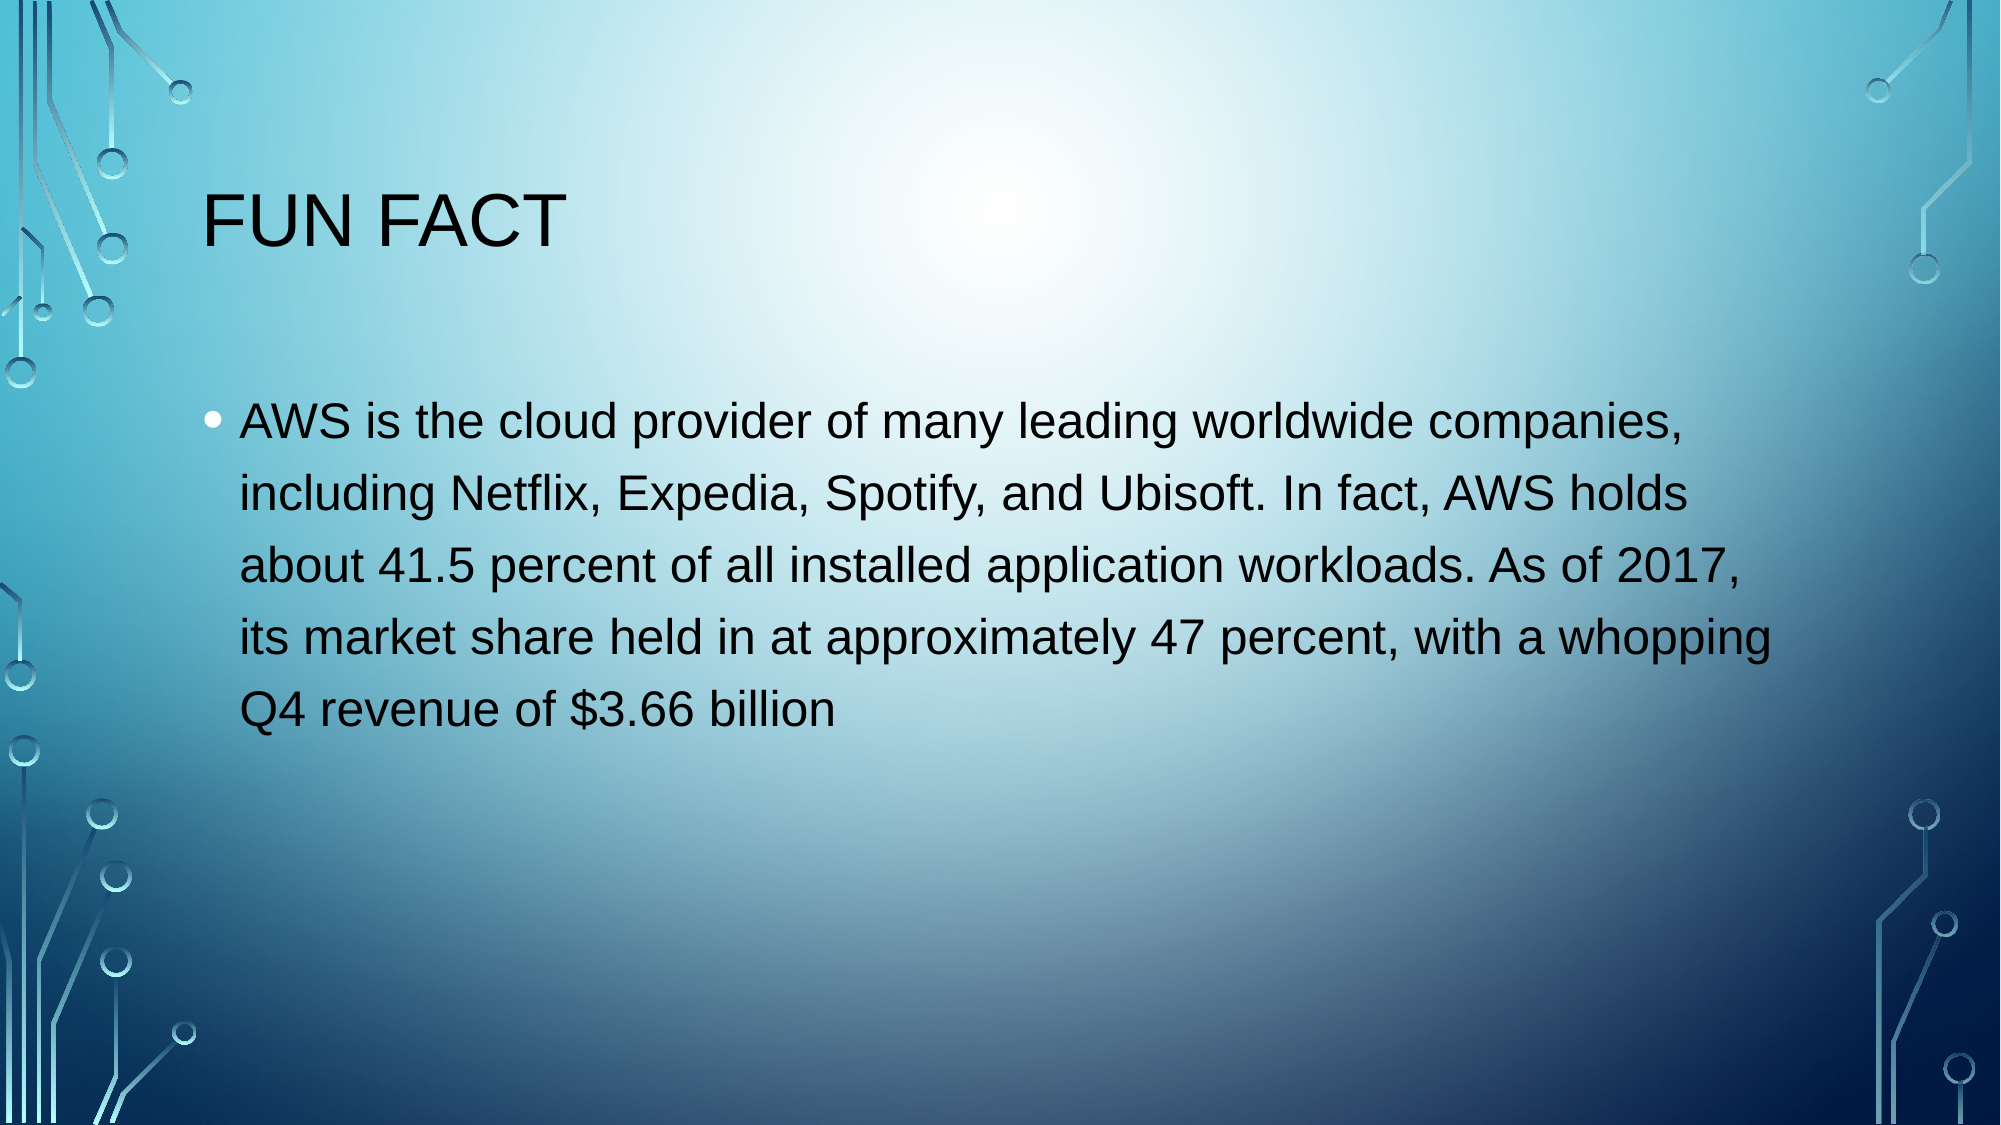

Fun fact
AWS is the cloud provider of many leading worldwide companies, including Netflix, Expedia, Spotify, and Ubisoft. In fact, AWS holds about 41.5 percent of all installed application workloads. As of 2017, its market share held in at approximately 47 percent, with a whopping Q4 revenue of $3.66 billion